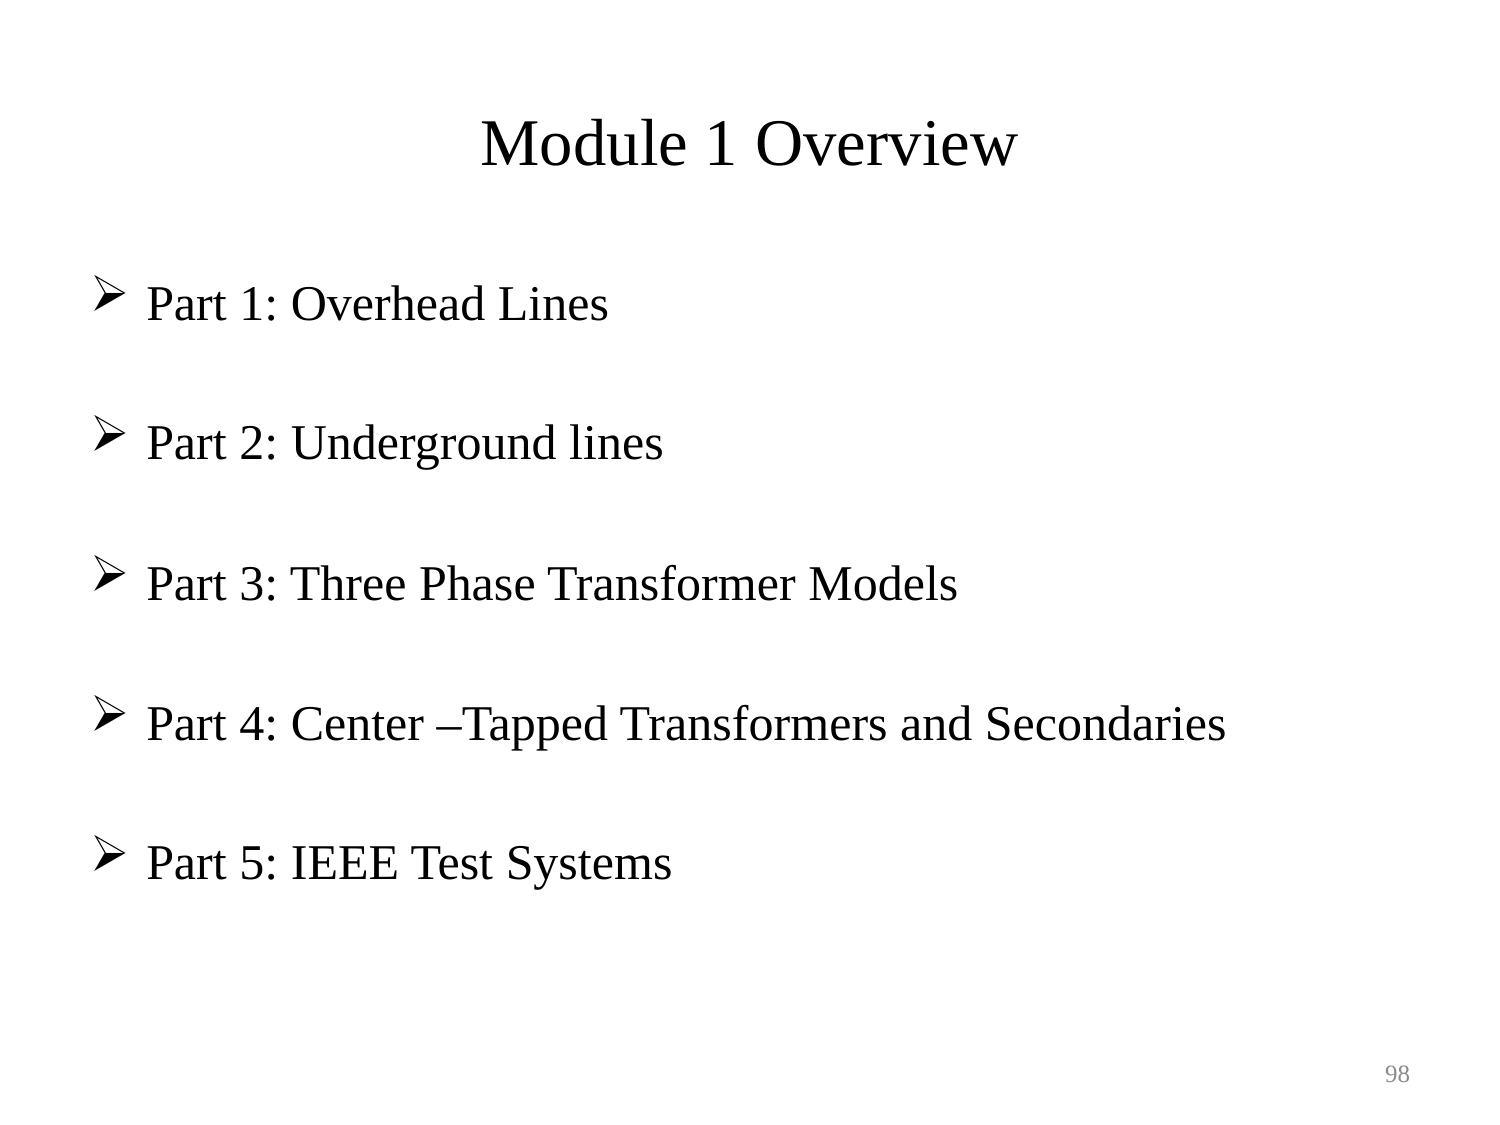

# Module 1 Overview
Part 1: Overhead Lines

Part 2: Underground lines

Part 3: Three Phase Transformer Models

Part 4: Center –Tapped Transformers and Secondaries

Part 5: IEEE Test Systems
98